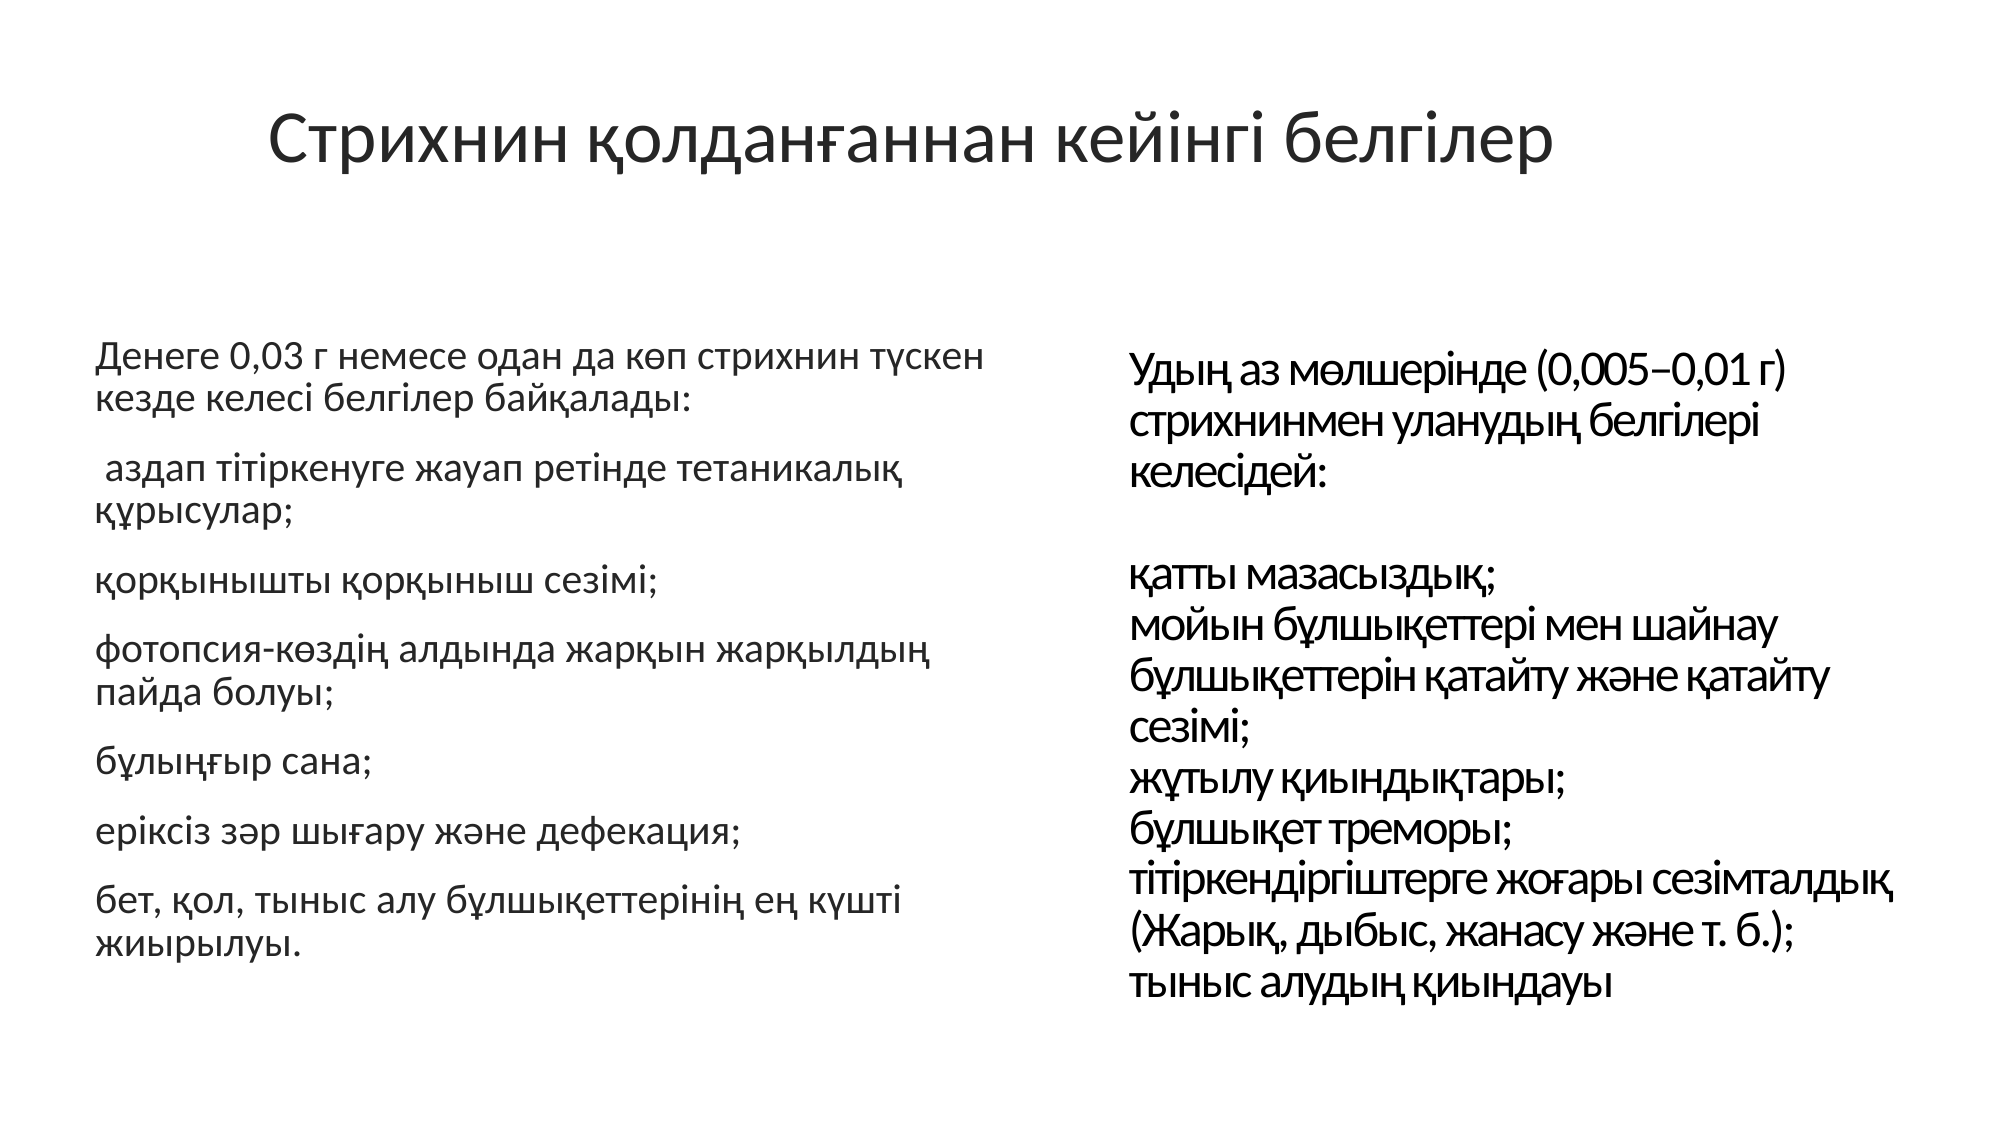

Стрихнин қолданғаннан кейінгі белгілер
Денеге 0,03 г немесе одан да көп стрихнин түскен кезде келесі белгілер байқалады:
 аздап тітіркенуге жауап ретінде тетаникалық құрысулар;
қорқынышты қорқыныш сезімі;
фотопсия-көздің алдында жарқын жарқылдың пайда болуы;
бұлыңғыр сана;
еріксіз зәр шығару және дефекация;
бет, қол, тыныс алу бұлшықеттерінің ең күшті жиырылуы.
# Удың аз мөлшерінде (0,005–0,01 г) стрихнинмен уланудың белгілері келесідей: қатты мазасыздық; мойын бұлшықеттері мен шайнау бұлшықеттерін қатайту және қатайту сезімі; жұтылу қиындықтары; бұлшықет треморы; тітіркендіргіштерге жоғары сезімталдық (Жарық, дыбыс, жанасу және т. б.); тыныс алудың қиындауы